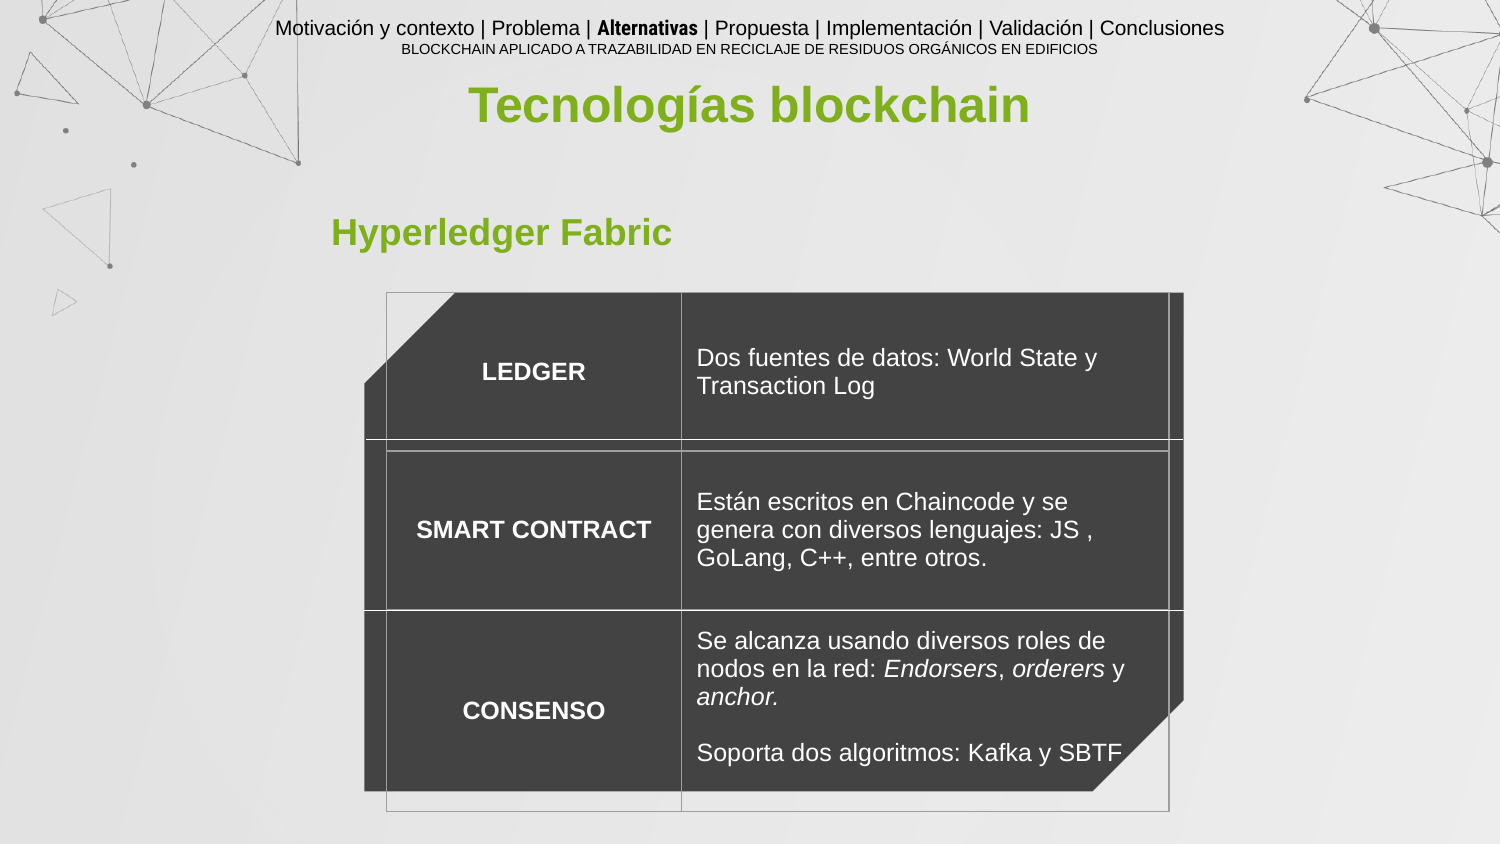

Motivación y contexto | Problema | Alternativas | Propuesta | Implementación | Validación | Conclusiones
BLOCKCHAIN APLICADO A TRAZABILIDAD EN RECICLAJE DE RESIDUOS ORGÁNICOS EN EDIFICIOS

# Tecnologías blockchain
Hyperledger Fabric
| LEDGER | Dos fuentes de datos: World State y Transaction Log |
| --- | --- |
| SMART CONTRACT | Están escritos en Chaincode y se genera con diversos lenguajes: JS , GoLang, C++, entre otros. |
| CONSENSO | Se alcanza usando diversos roles de nodos en la red: Endorsers, orderers y anchor. Soporta dos algoritmos: Kafka y SBTF |